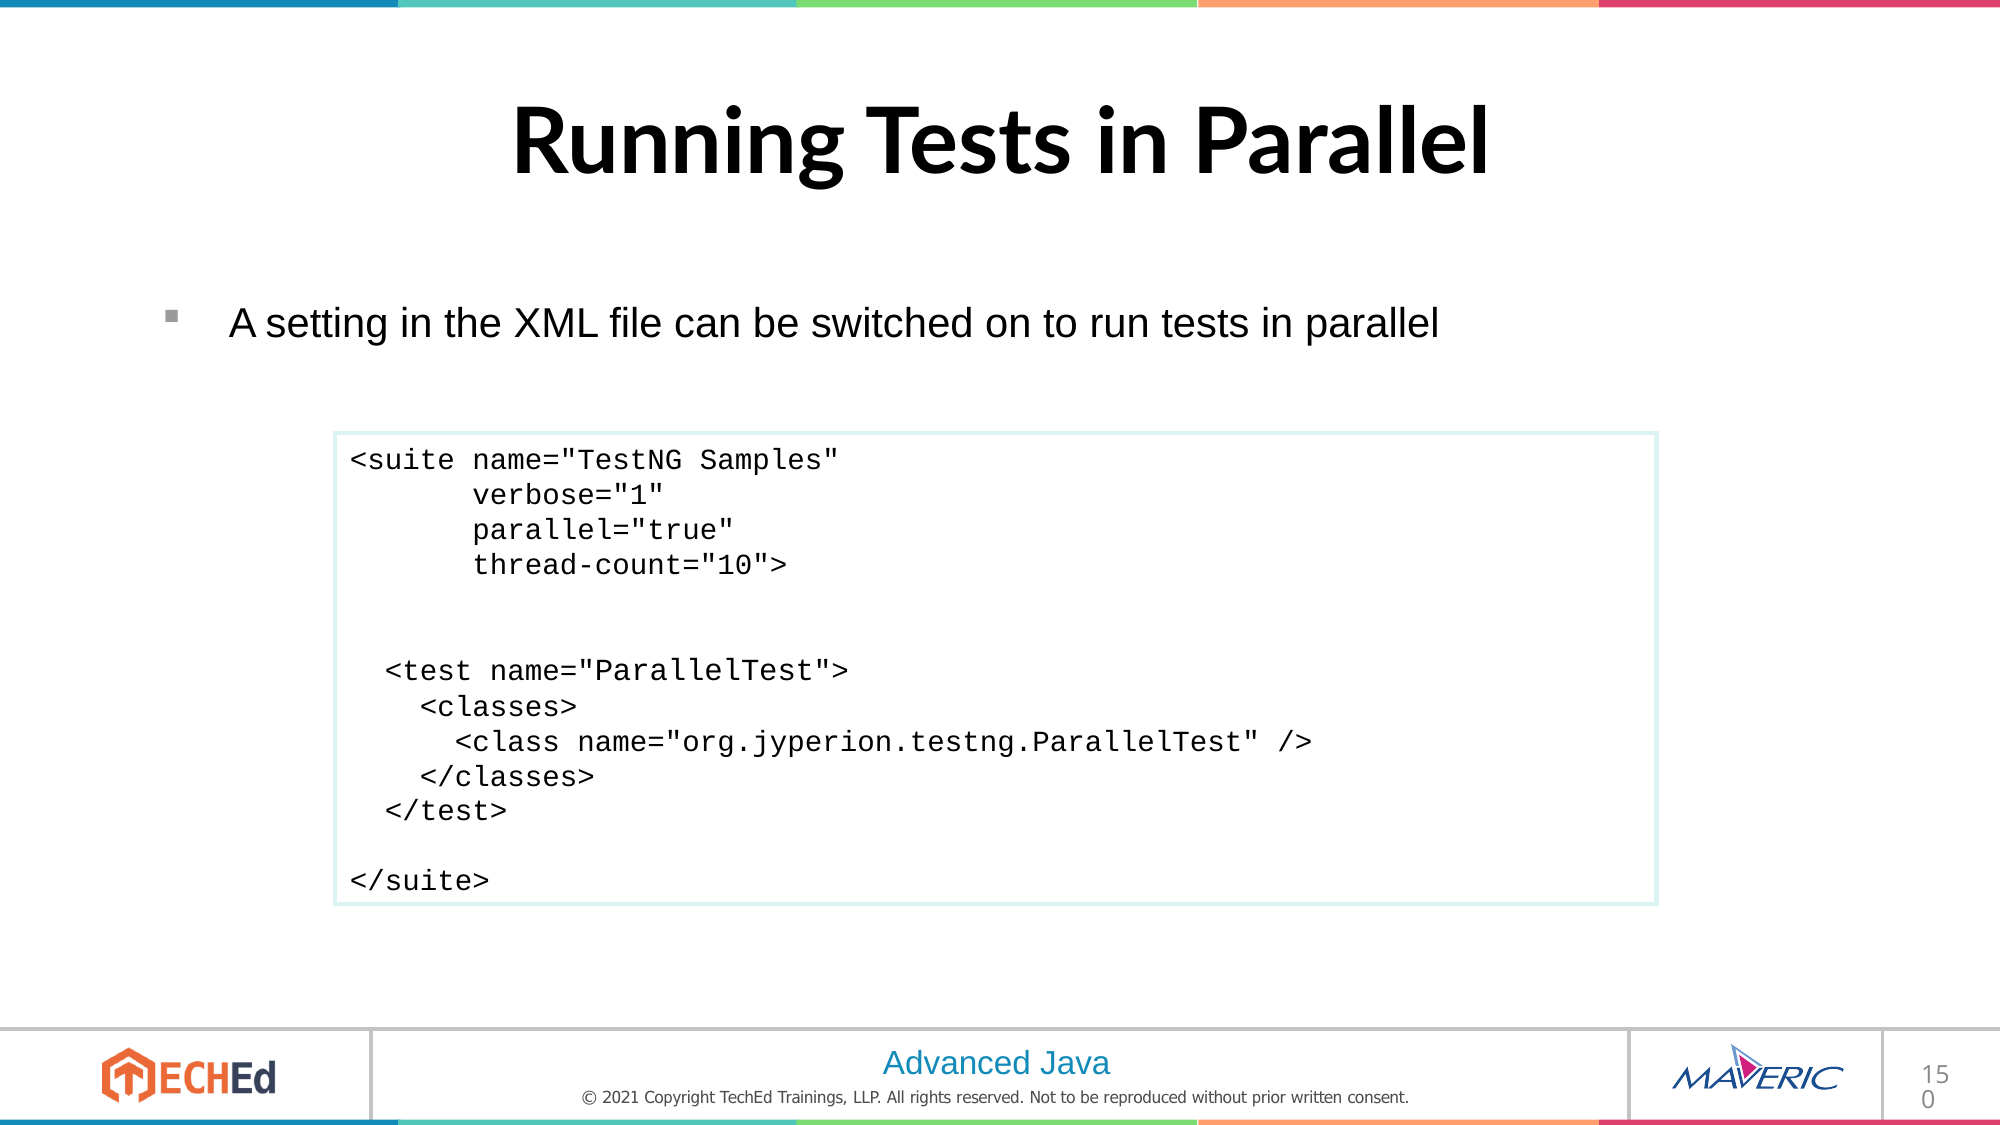

# Running Tests in Parallel
A setting in the XML file can be switched on to run tests in parallel

<suite name="TestNG Samples"
       verbose="1"
       parallel="true"
       thread-count="10">

  <test name="ParallelTest">
    <classes>
      <class name="org.jyperion.testng.ParallelTest" />
    </classes>
  </test>

</suite>